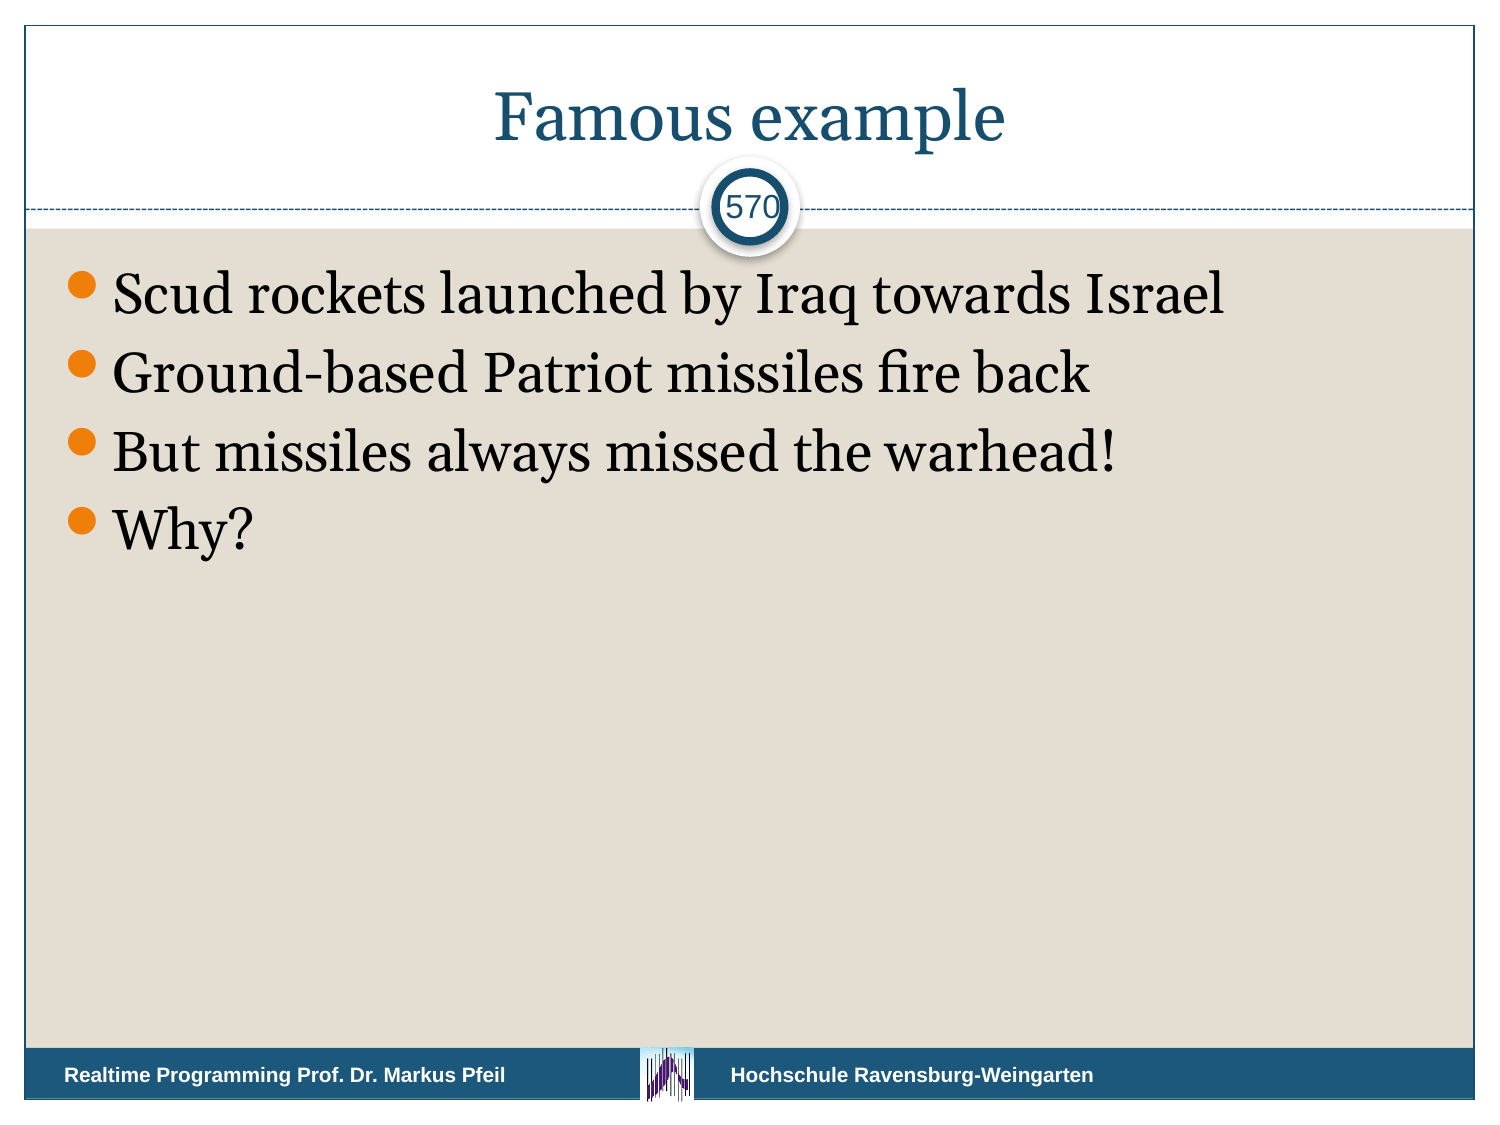

# Famous example
570
Scud rockets launched by Iraq towards Israel
Ground-based Patriot missiles fire back
But missiles always missed the warhead!
Why?
Realtime Programming Prof. Dr. Markus Pfeil